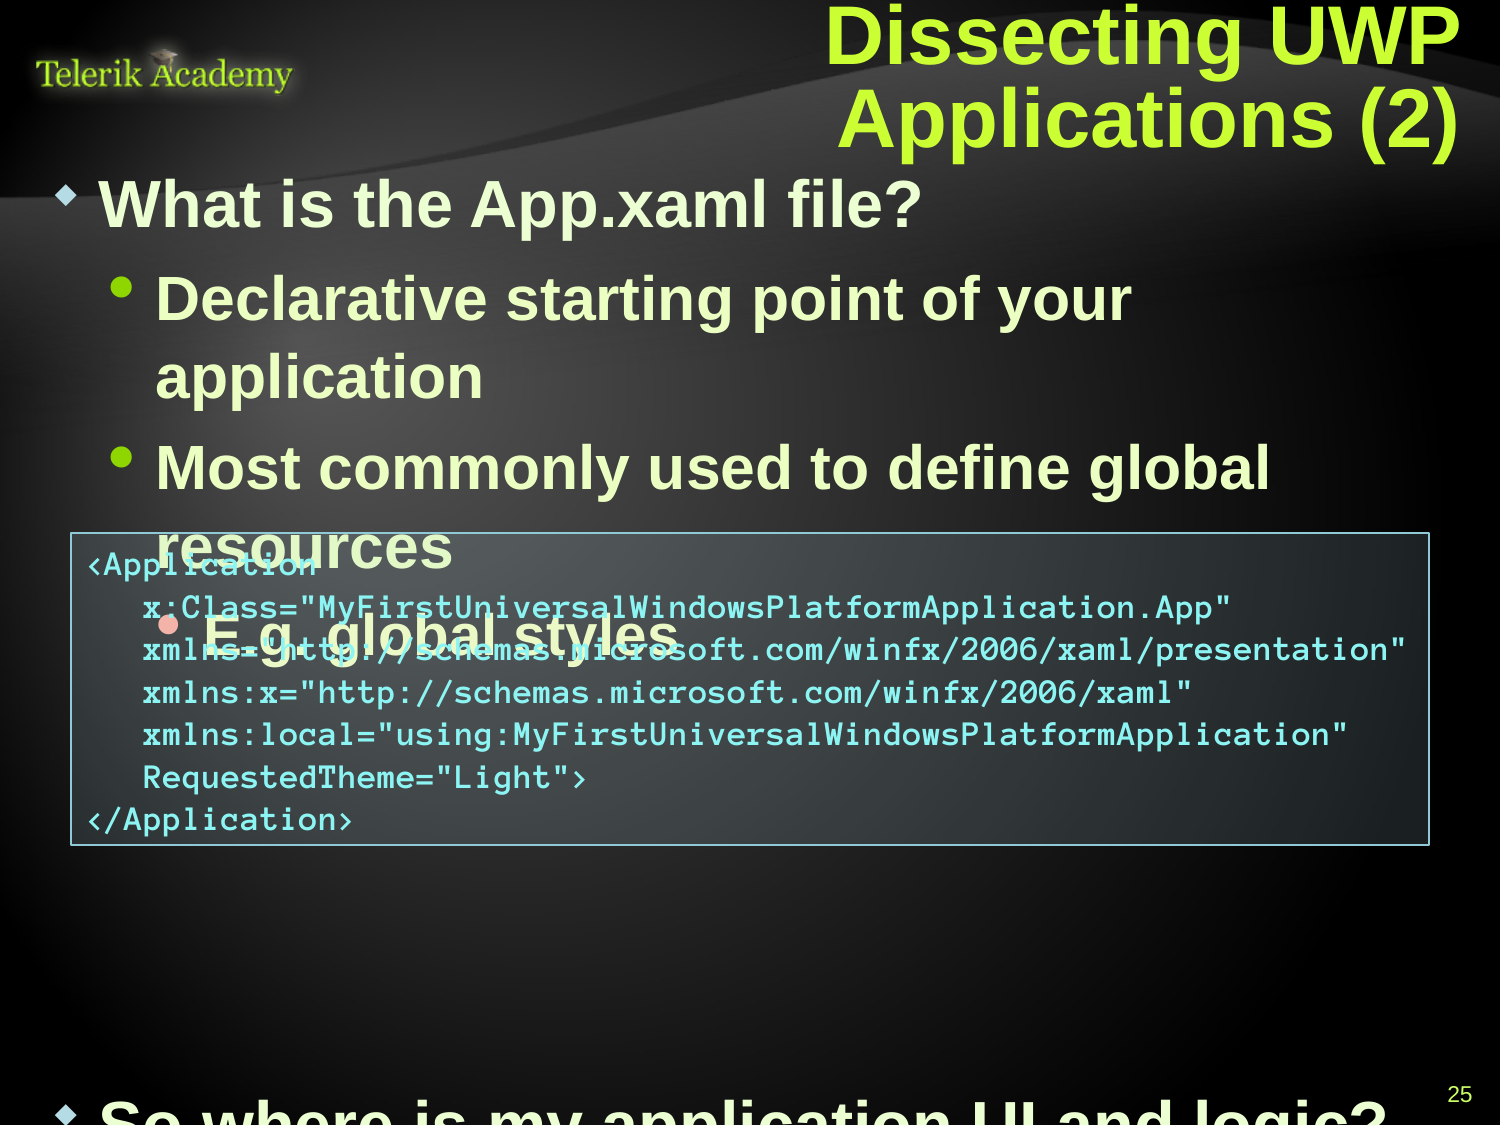

# Dissecting UWP Applications (2)
What is the App.xaml file?
Declarative starting point of your application
Most commonly used to define global resources
E.g. global styles

So where is my application UI and logic?
In MainPage.xaml and MainPage.xaml.cs

<Application
   x:Class="MyFirstUniversalWindowsPlatformApplication.App"
   xmlns="http://schemas.microsoft.com/winfx/2006/xaml/presentation"
   xmlns:x="http://schemas.microsoft.com/winfx/2006/xaml"
   xmlns:local="using:MyFirstUniversalWindowsPlatformApplication"
   RequestedTheme="Light">
</Application>
25